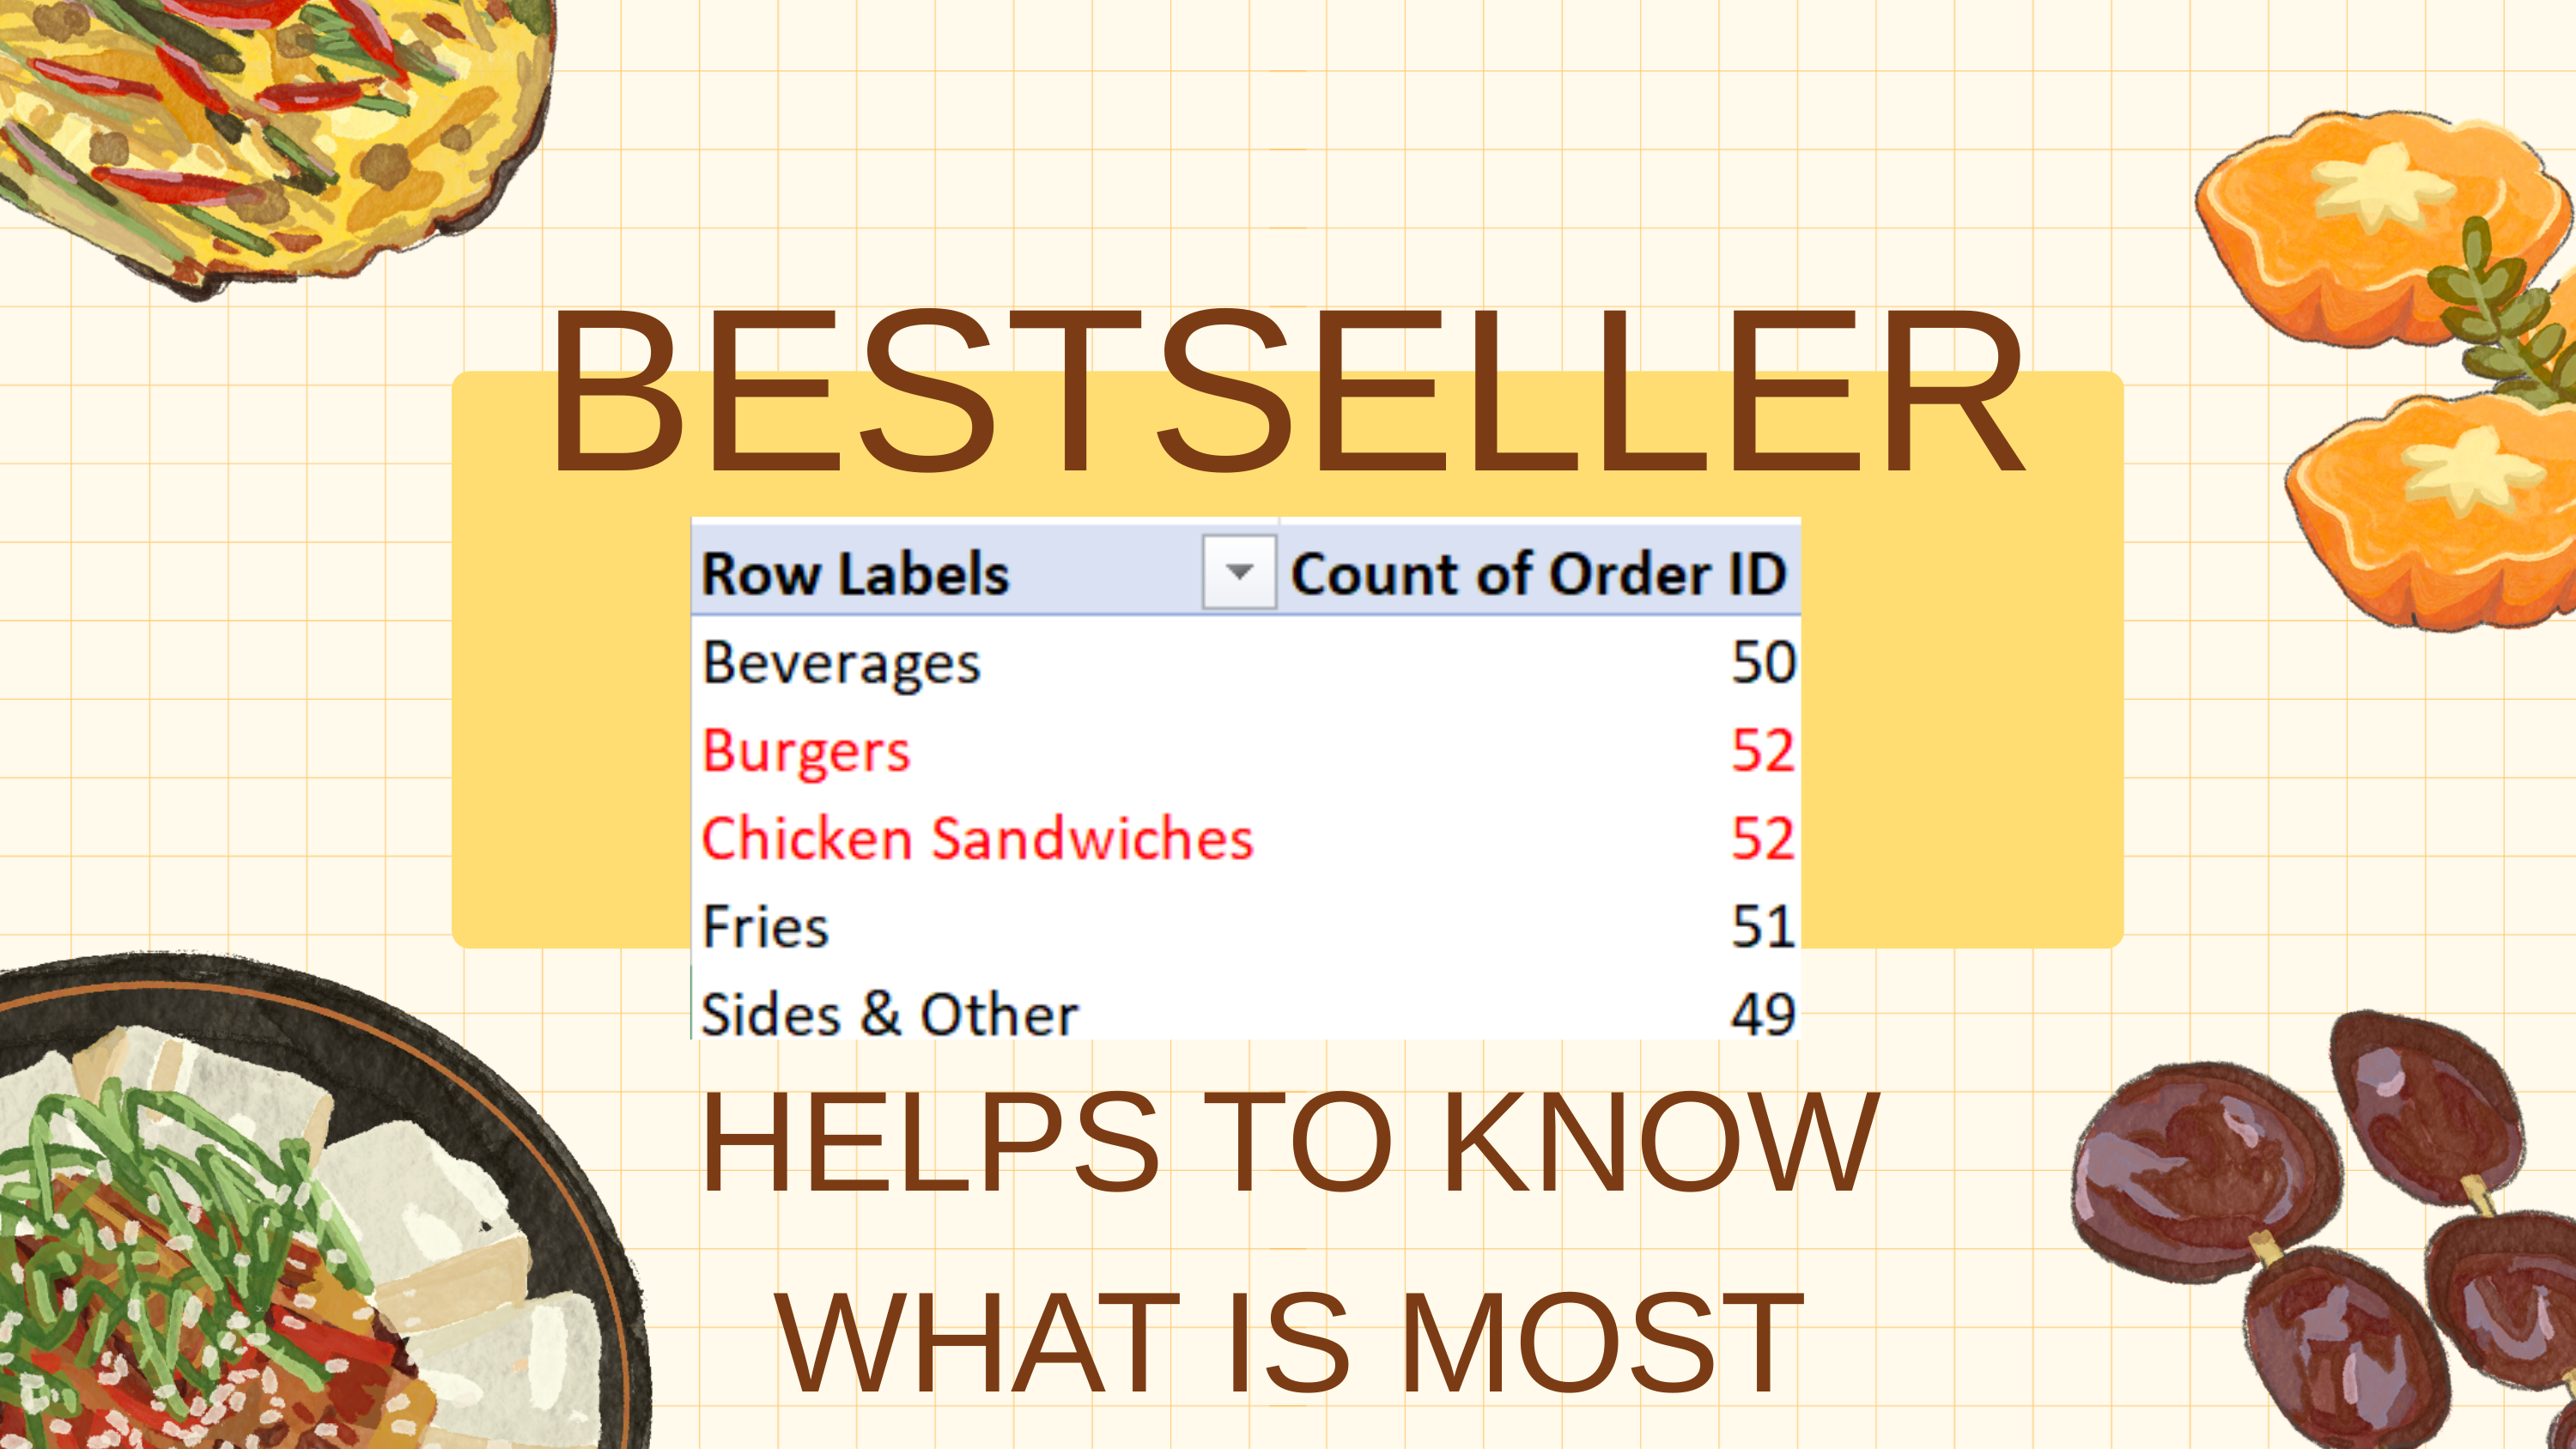

BESTSELLER

HELPS TO KNOW WHAT IS MOST DEMANDED